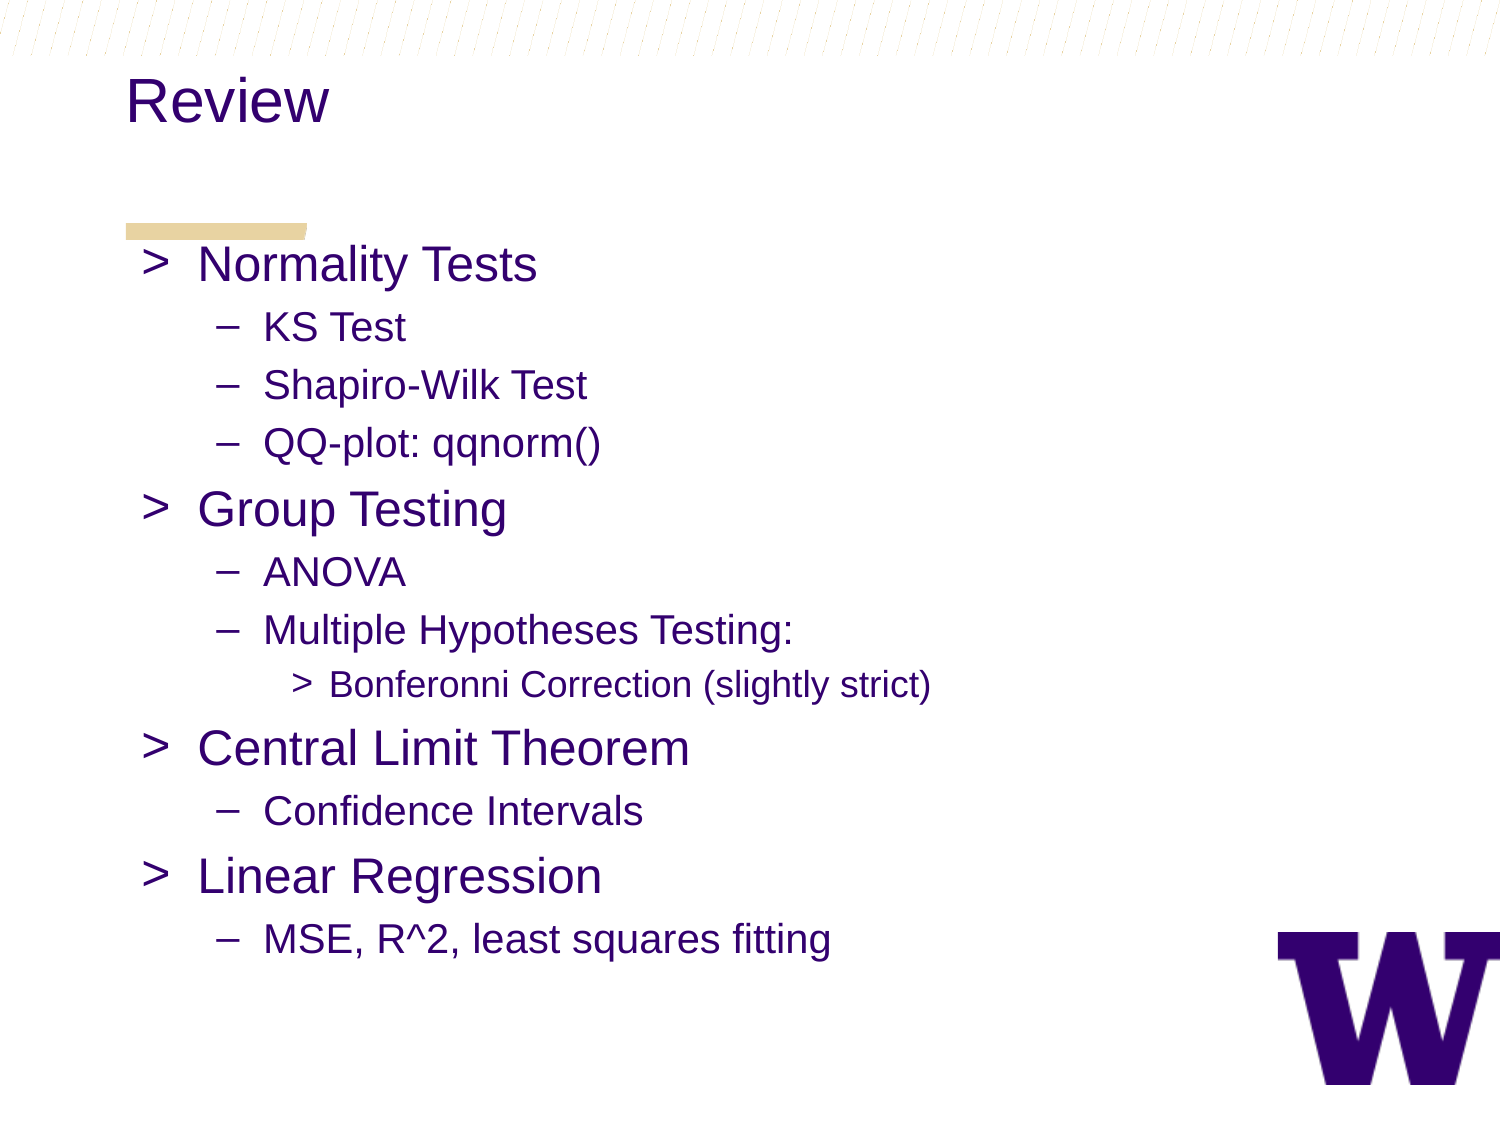

Review
Normality Tests
KS Test
Shapiro-Wilk Test
QQ-plot: qqnorm()
Group Testing
ANOVA
Multiple Hypotheses Testing:
Bonferonni Correction (slightly strict)
Central Limit Theorem
Confidence Intervals
Linear Regression
MSE, R^2, least squares fitting